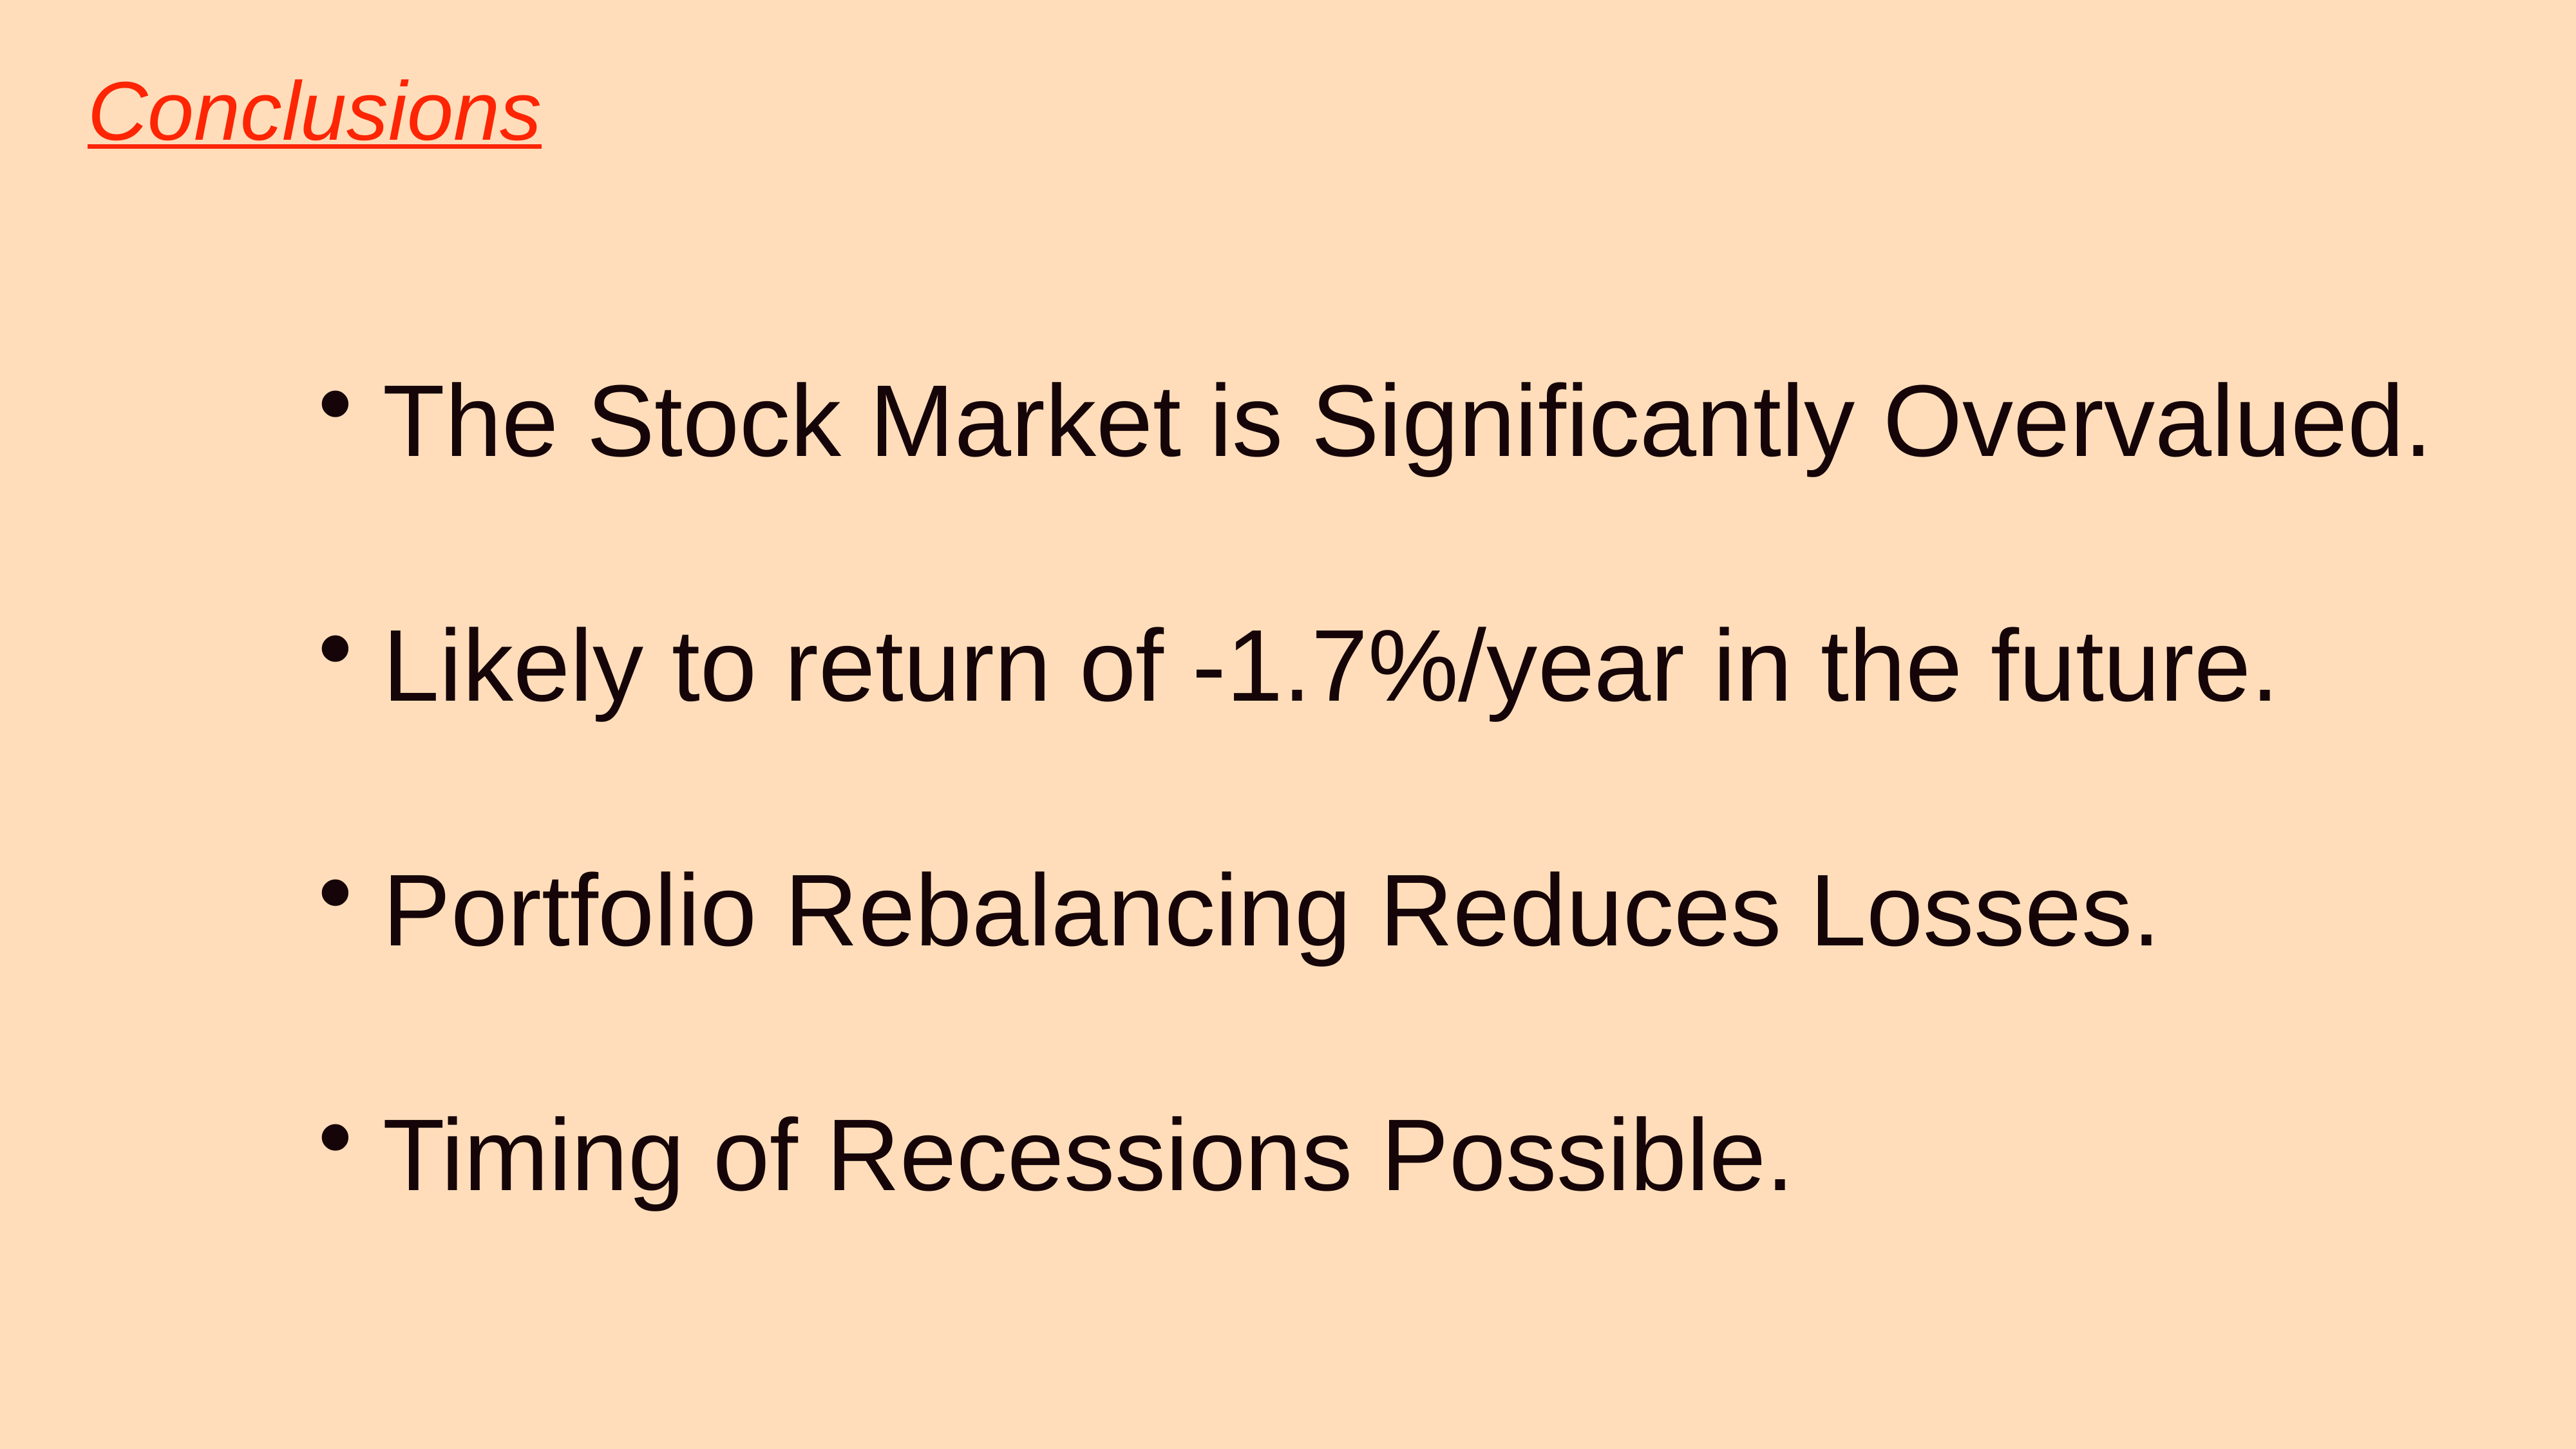

# Conclusions
 The Stock Market is Significantly Overvalued.

 Likely to return of -1.7%/year in the future.

 Portfolio Rebalancing Reduces Losses.

 Timing of Recessions Possible.